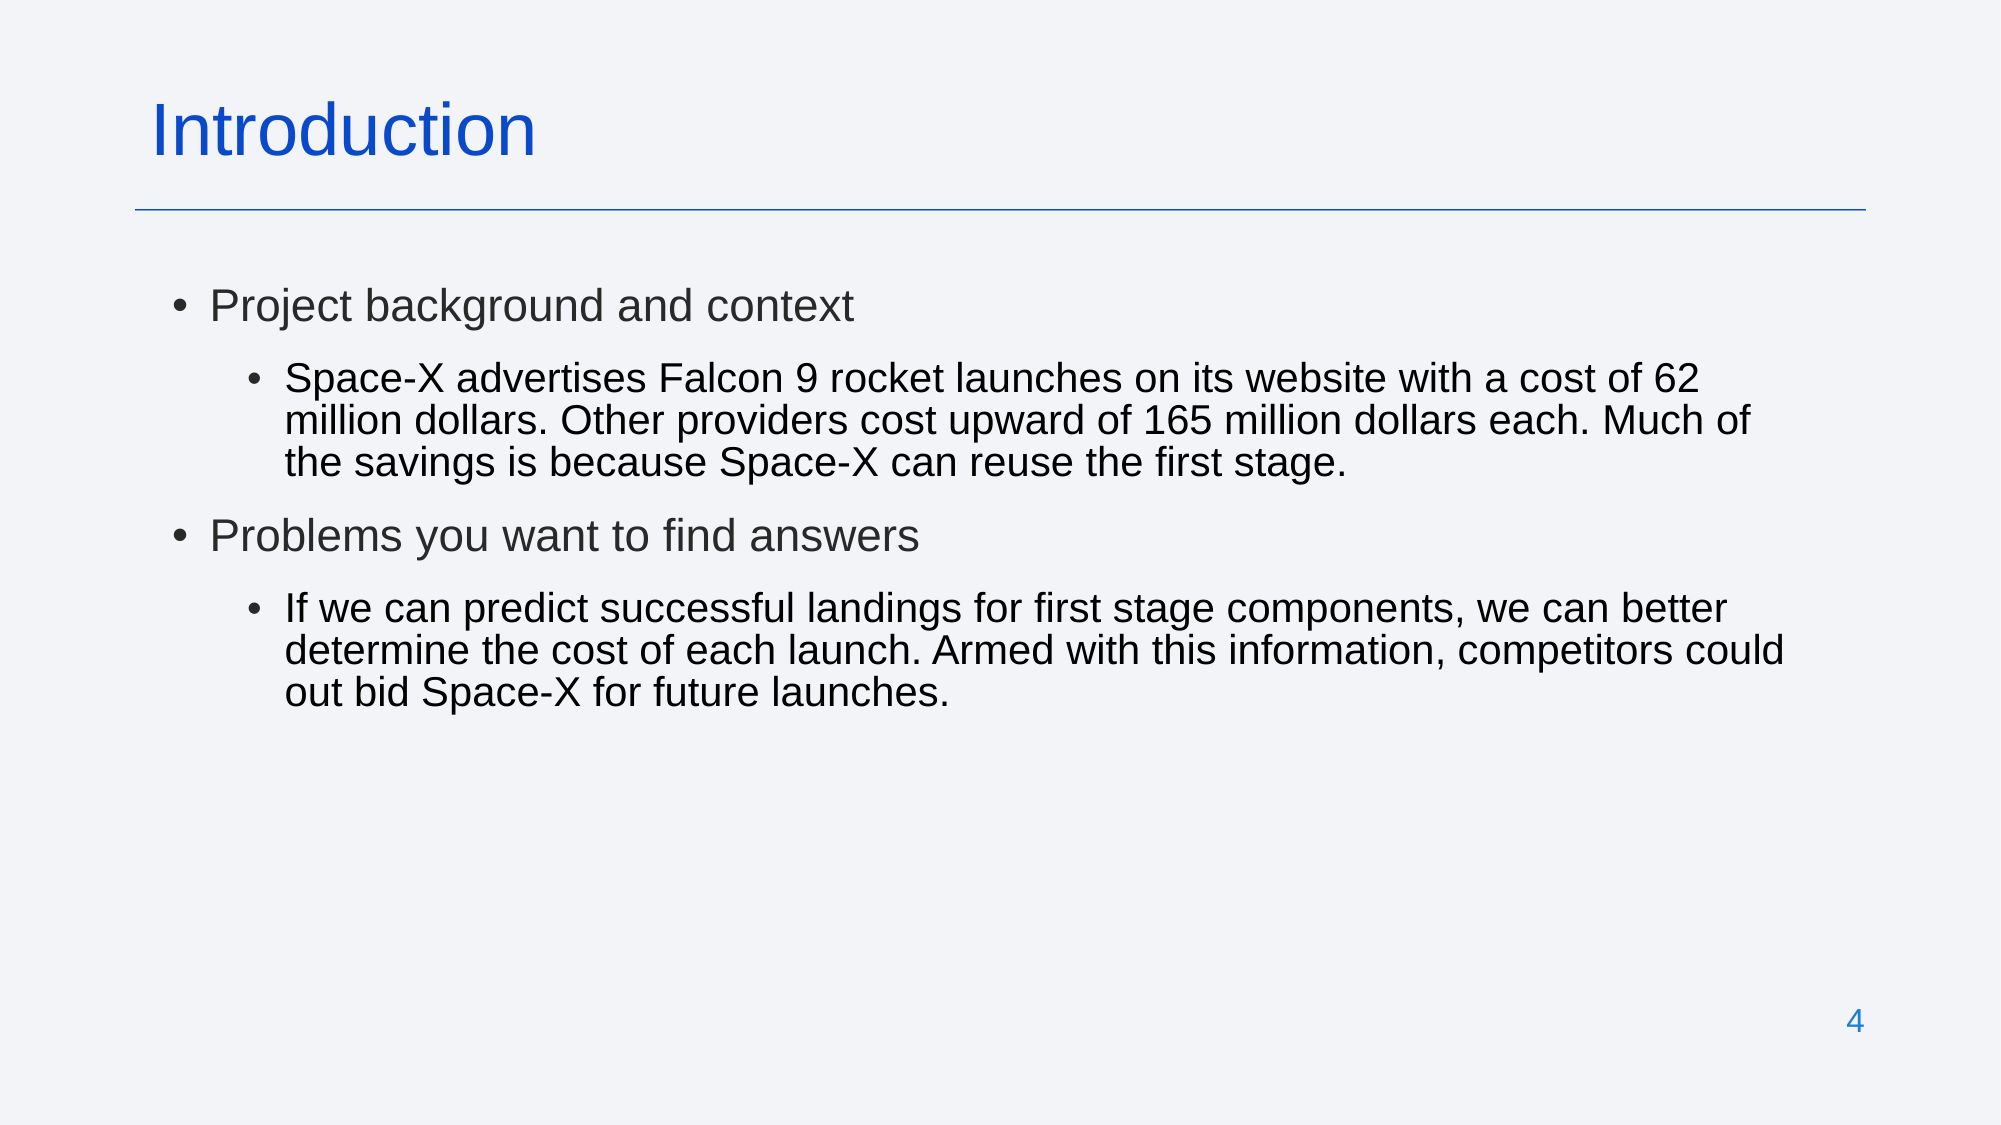

Introduction
Project background and context
Space-X advertises Falcon 9 rocket launches on its website with a cost of 62 million dollars. Other providers cost upward of 165 million dollars each. Much of the savings is because Space-X can reuse the first stage.
Problems you want to find answers
If we can predict successful landings for first stage components, we can better determine the cost of each launch. Armed with this information, competitors could out bid Space-X for future launches.

4